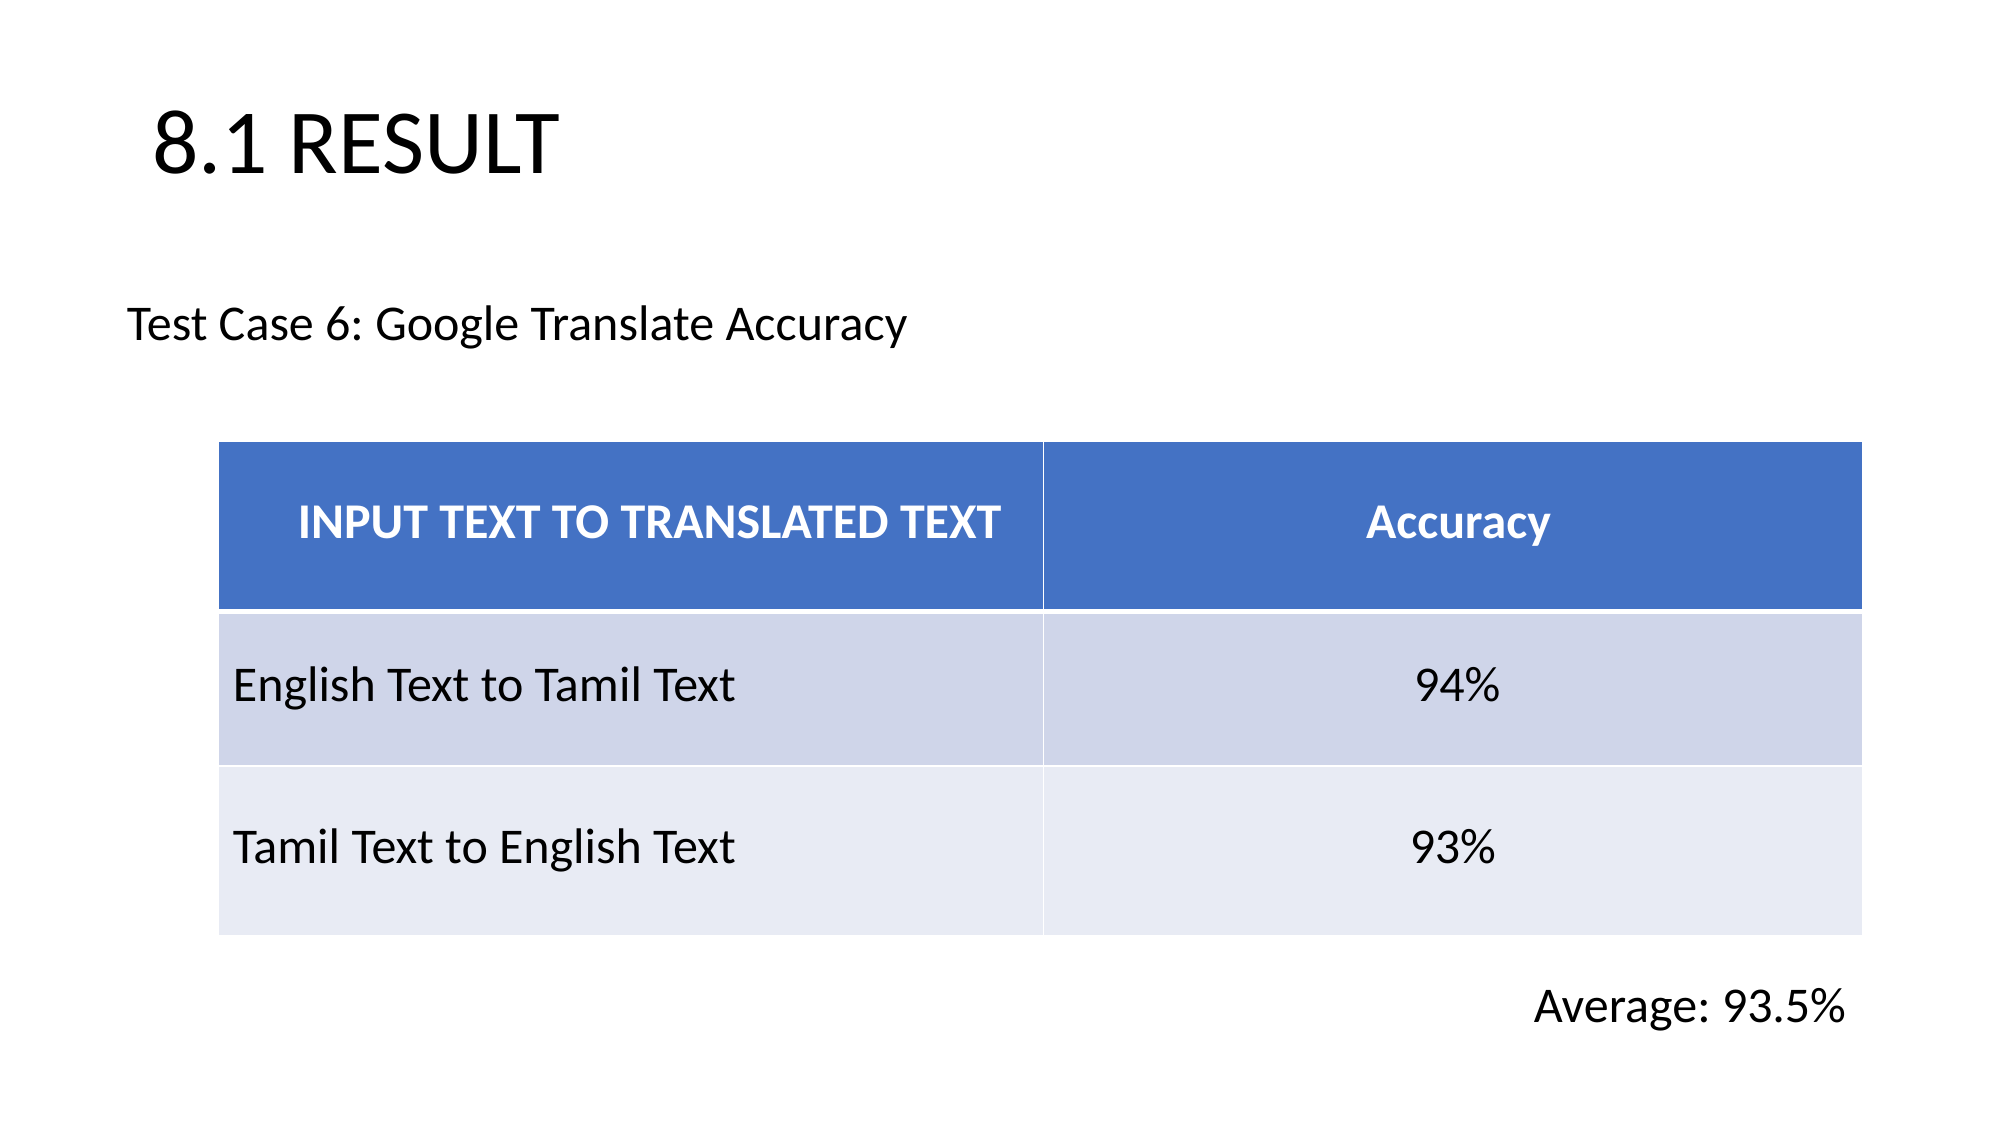

8.1 RESULT
Test Case 6: Google Translate Accuracy
| INPUT TEXT TO TRANSLATED TEXT | Accuracy |
| --- | --- |
| English Text to Tamil Text | 94% |
| Tamil Text to English Text | 93% |
Average: 93.5%